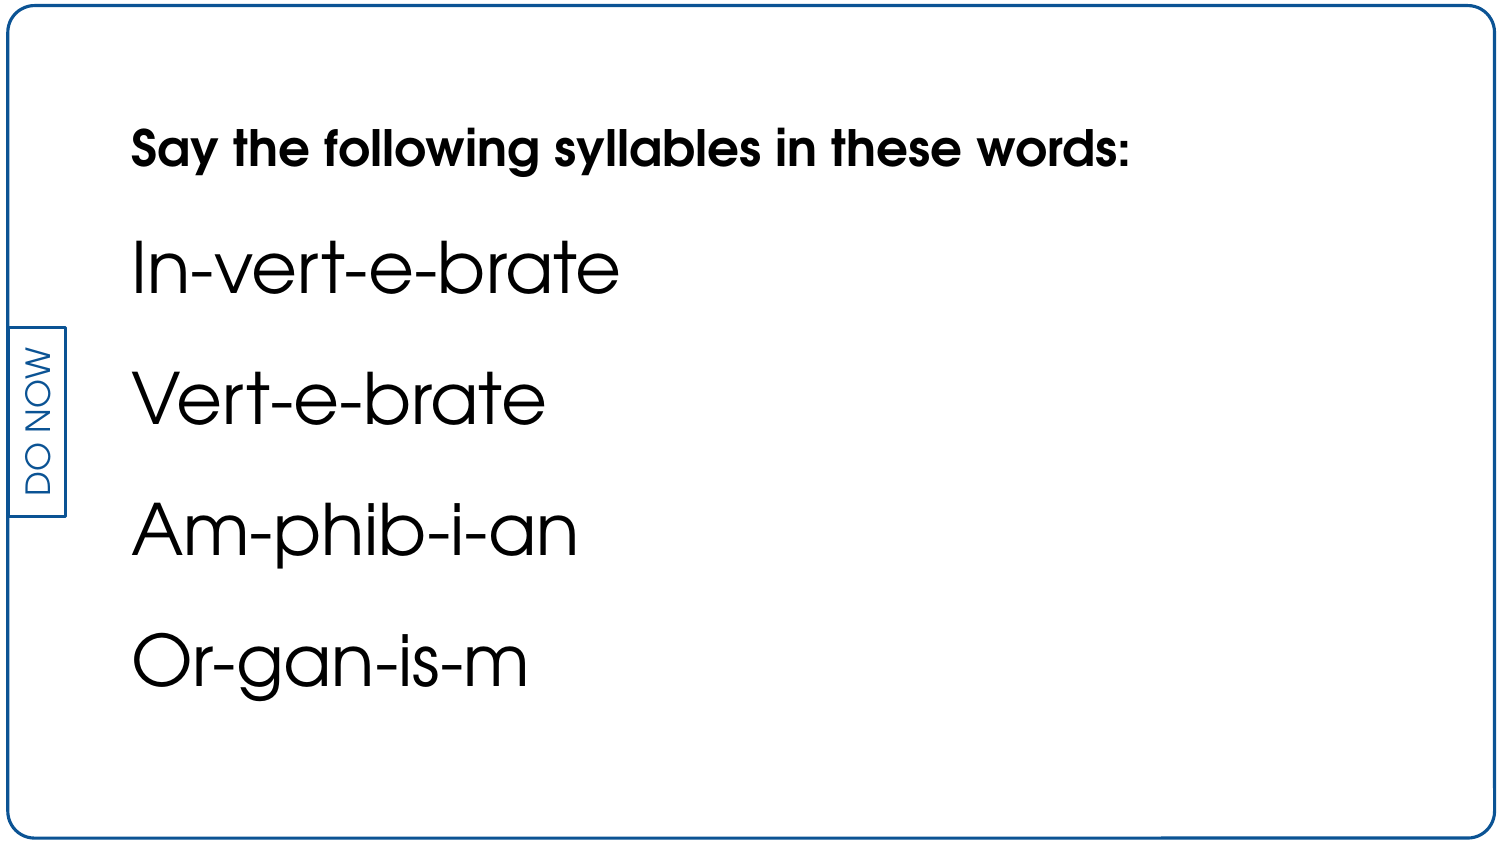

Say the following syllables in these words:
In-vert-e-brate
Vert-e-brate
Am-phib-i-an
Or-gan-is-m